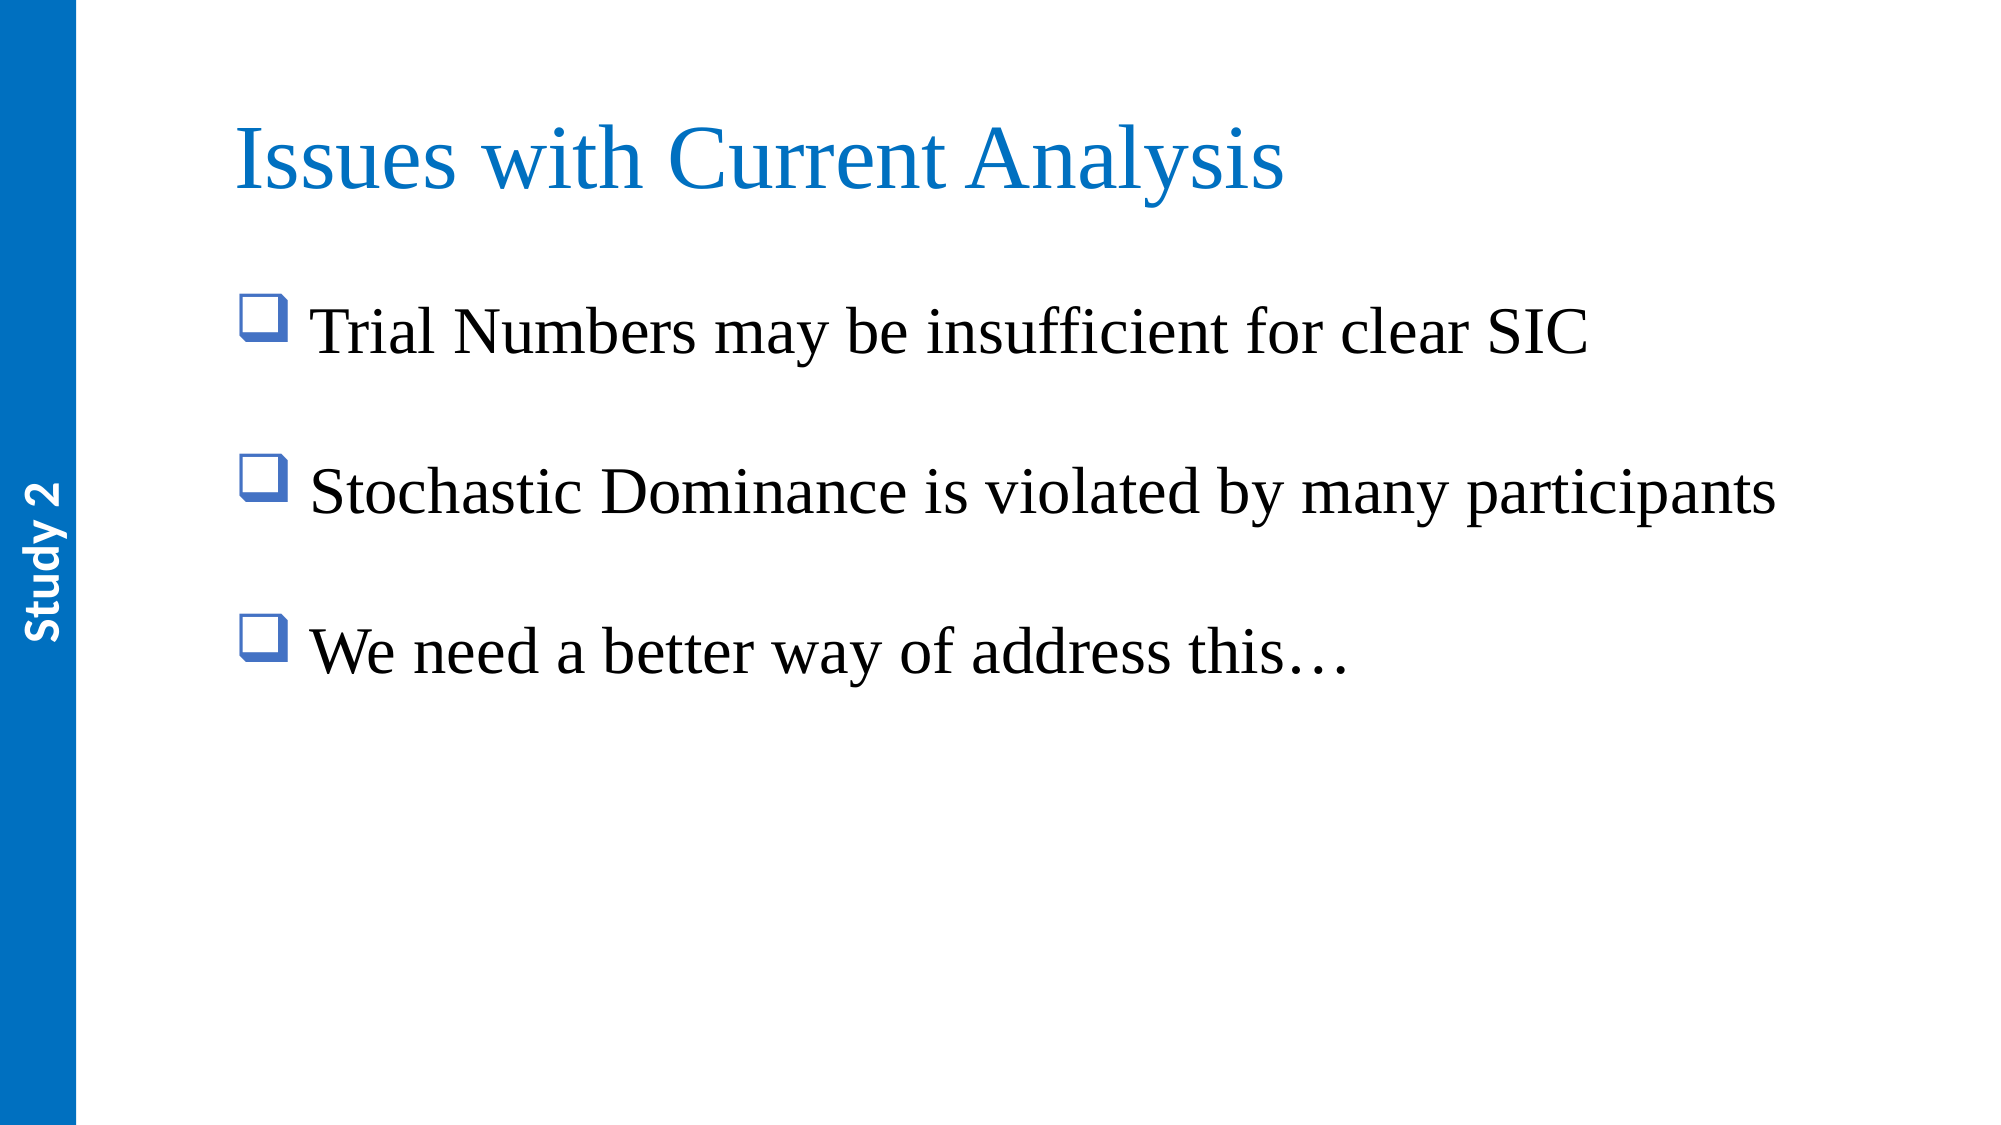

Issues with Current Analysis

Trial Numbers may be insufficient for clear SIC

Stochastic Dominance is violated by many participants

We need a better way of address this…

Study 2